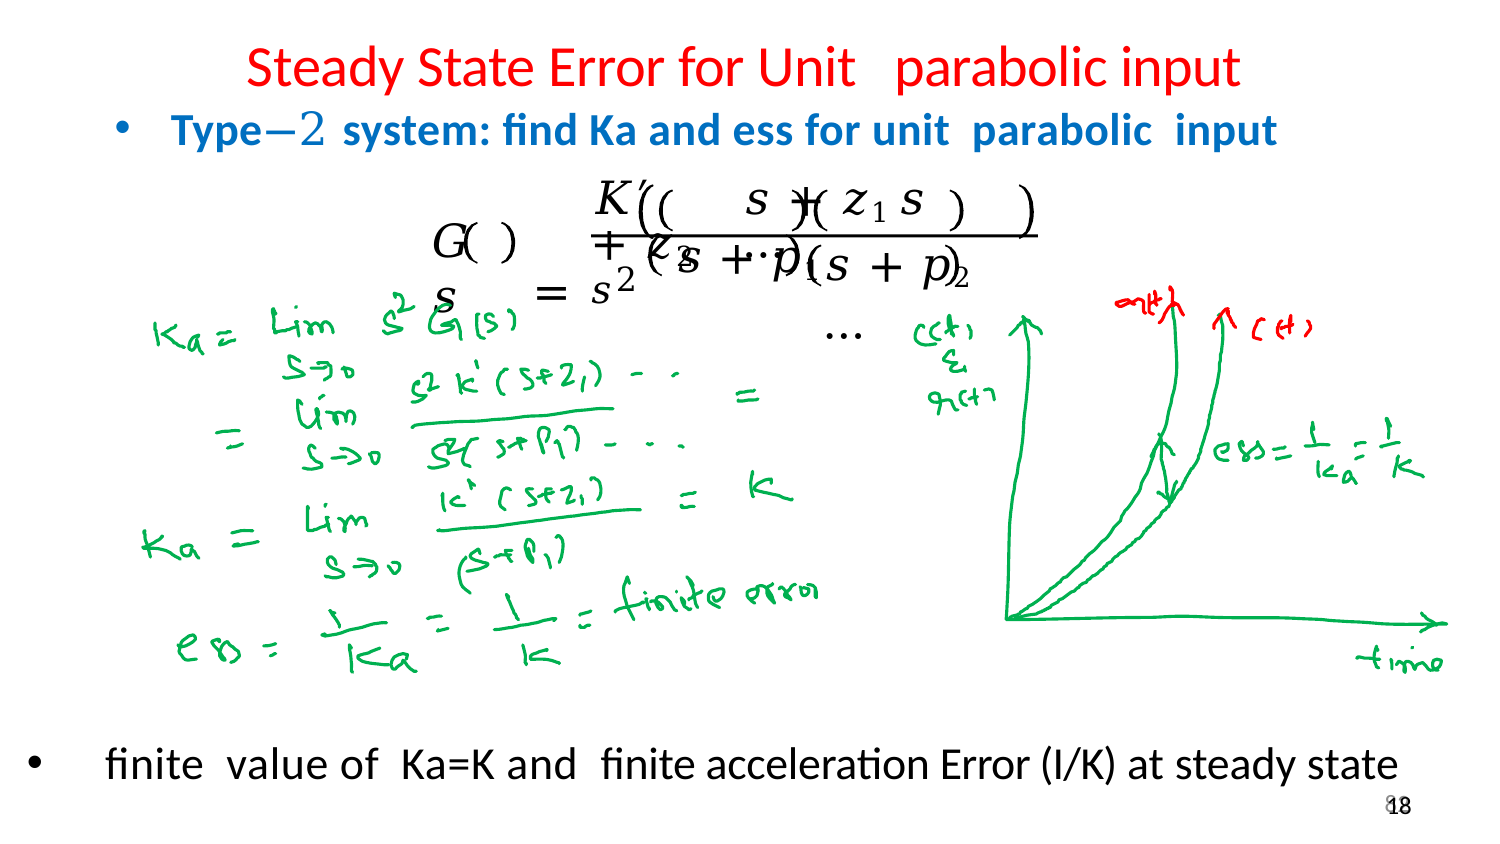

# Steady State Error for Unit   parabolic input
Type−2 system: find Ka and ess for unit  parabolic  input
𝐾′	𝑠 + 𝑧1	𝑠 + 𝑧2	…
=

𝐺 𝑠
𝑠 + 𝑝2	…

𝑠2
 𝑠 + 𝑝1

  finite  value of  Ka=K and  finite acceleration Error (I/K) at steady state

82
18